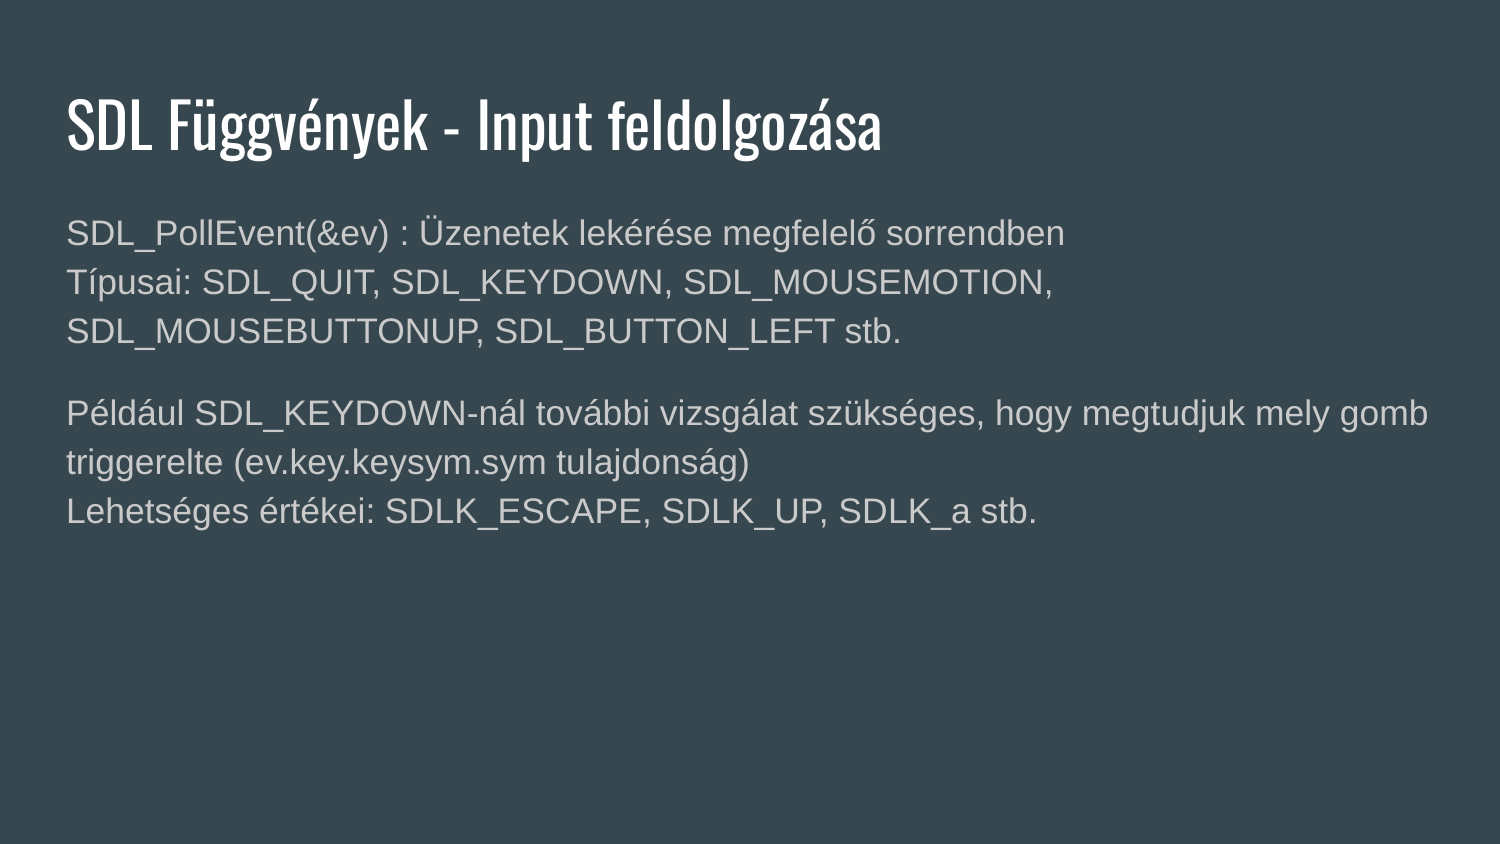

# SDL Függvények - Input feldolgozása
SDL_PollEvent(&ev) : Üzenetek lekérése megfelelő sorrendben
Típusai: SDL_QUIT, SDL_KEYDOWN, SDL_MOUSEMOTION, SDL_MOUSEBUTTONUP, SDL_BUTTON_LEFT stb.
Például SDL_KEYDOWN-nál további vizsgálat szükséges, hogy megtudjuk mely gomb triggerelte (ev.key.keysym.sym tulajdonság)
Lehetséges értékei: SDLK_ESCAPE, SDLK_UP, SDLK_a stb.